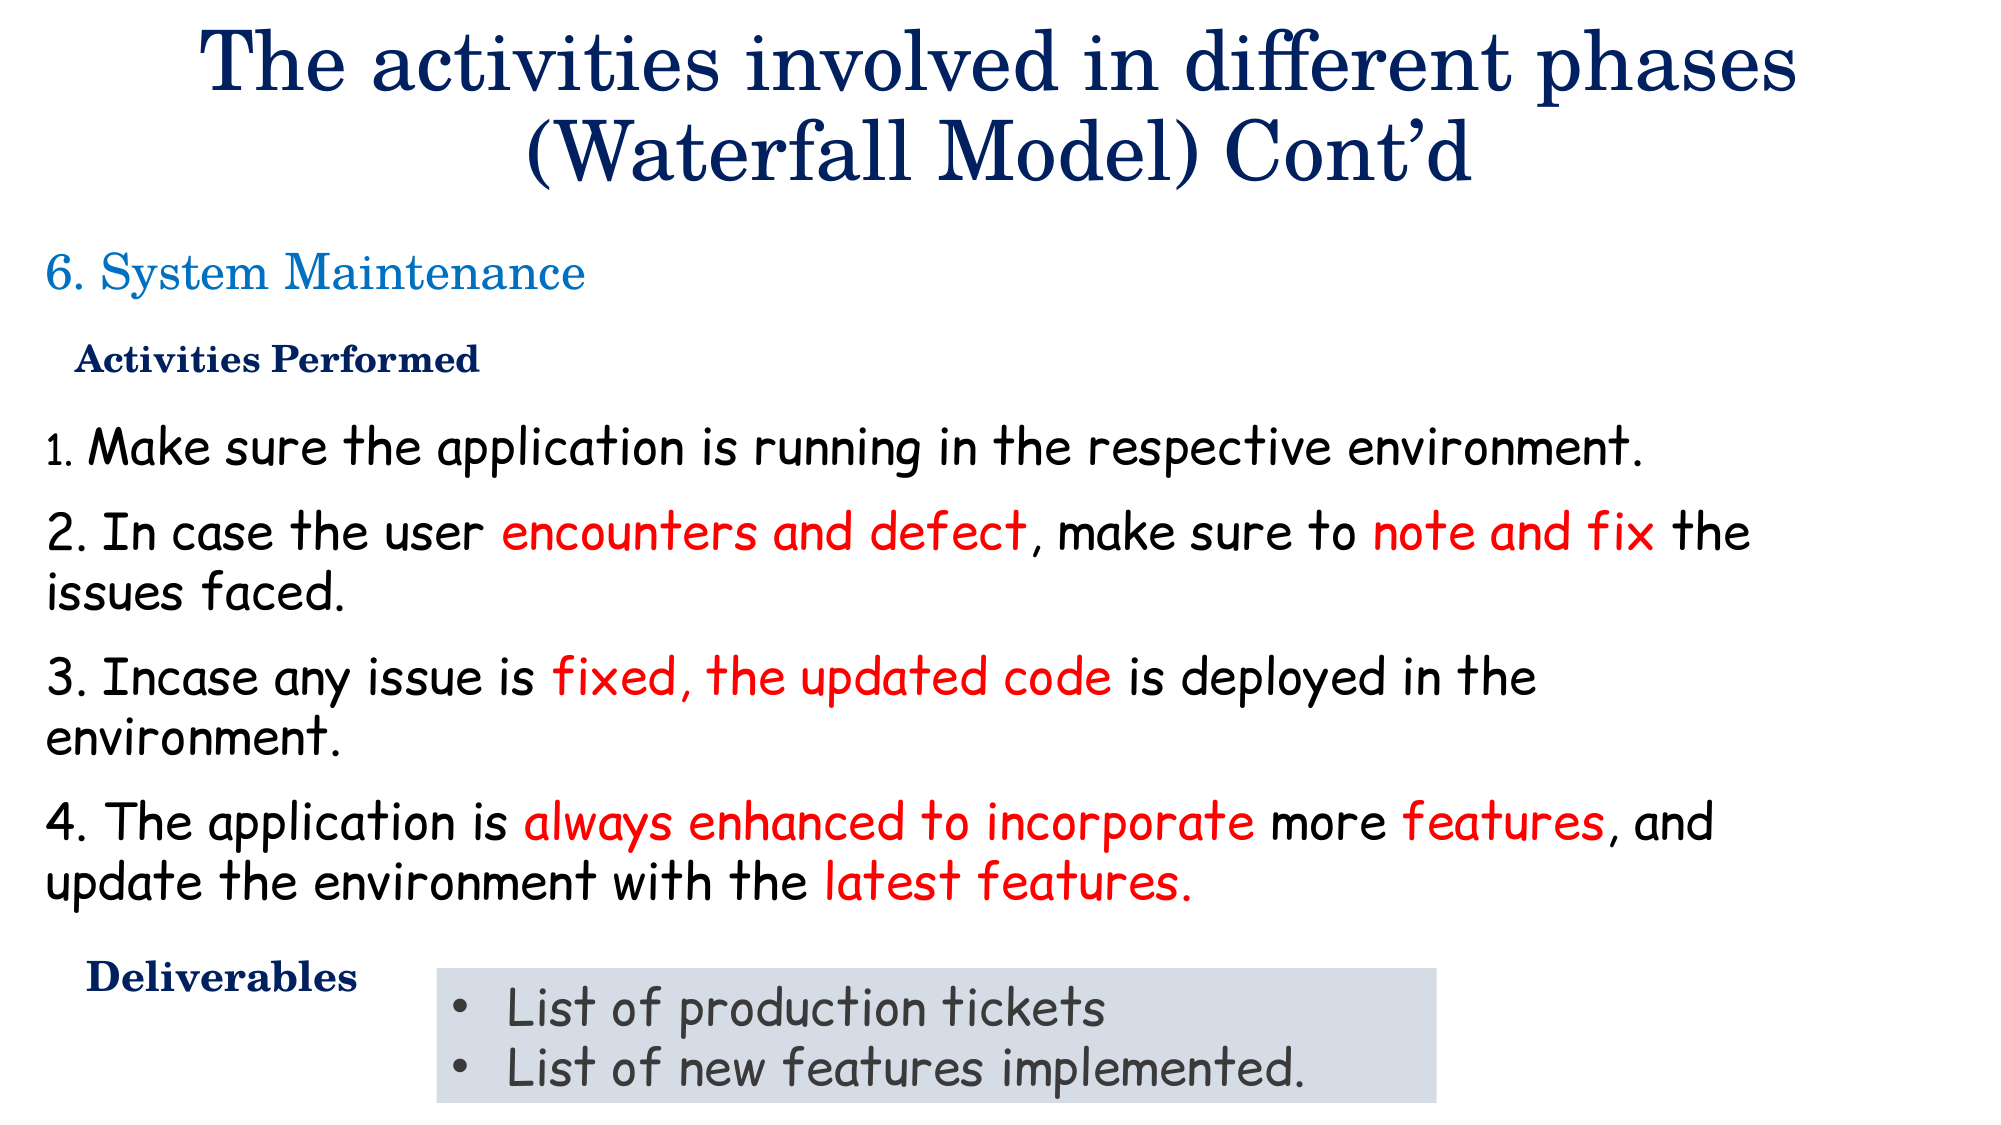

# The activities involved in different phases (Waterfall Model) Cont’d
6. System Maintenance
Activities Performed
1. Make sure the application is running in the respective environment.
2. In case the user encounters and defect, make sure to note and fix the issues faced.
3. Incase any issue is fixed, the updated code is deployed in the environment.
4. The application is always enhanced to incorporate more features, and update the environment with the latest features.
Deliverables
List of production tickets
List of new features implemented.